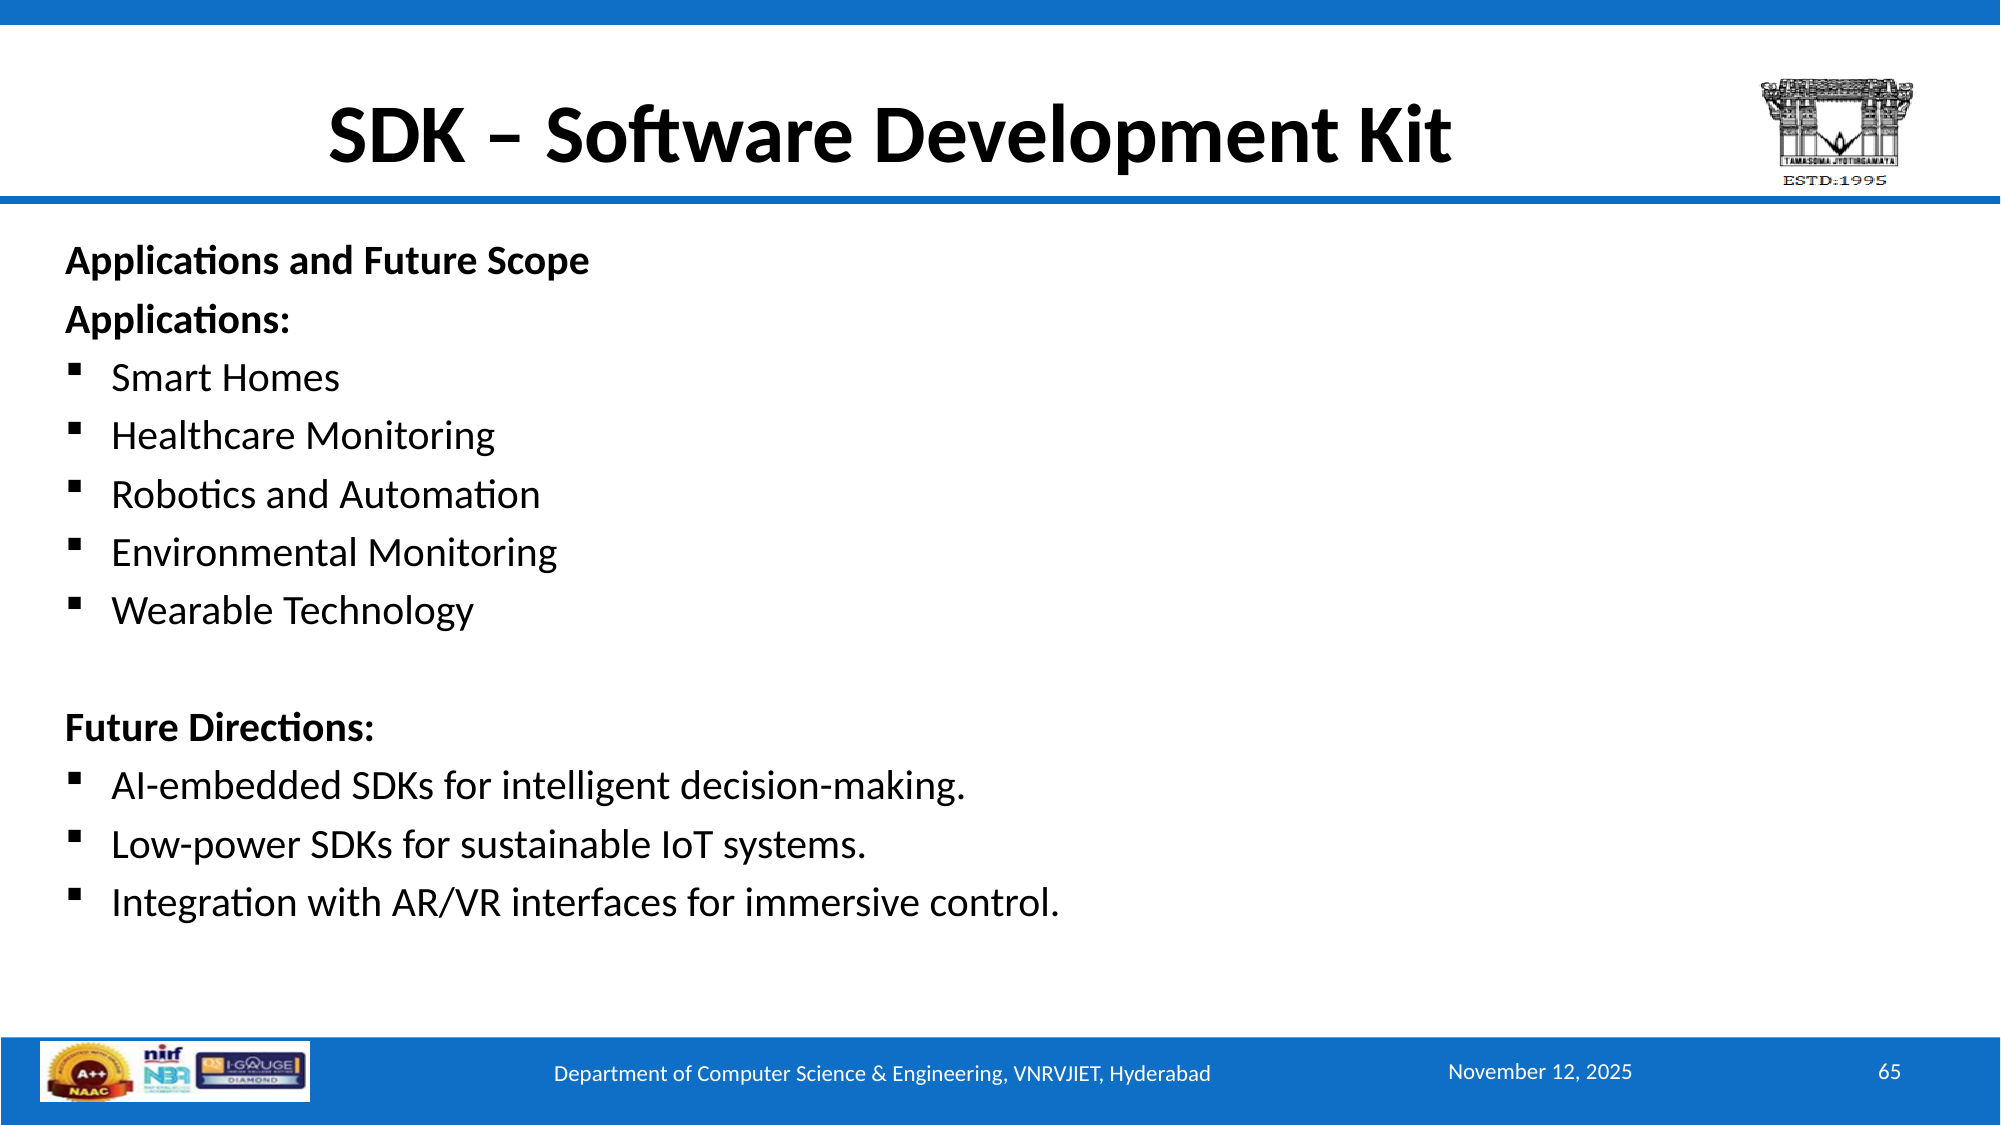

# SDK – Software Development Kit
Applications and Future Scope
Applications:
Smart Homes
Healthcare Monitoring
Robotics and Automation
Environmental Monitoring
Wearable Technology

Future Directions:
AI-embedded SDKs for intelligent decision-making.
Low-power SDKs for sustainable IoT systems.
Integration with AR/VR interfaces for immersive control.

November 12, 2025
65
Department of Computer Science & Engineering, VNRVJIET, Hyderabad